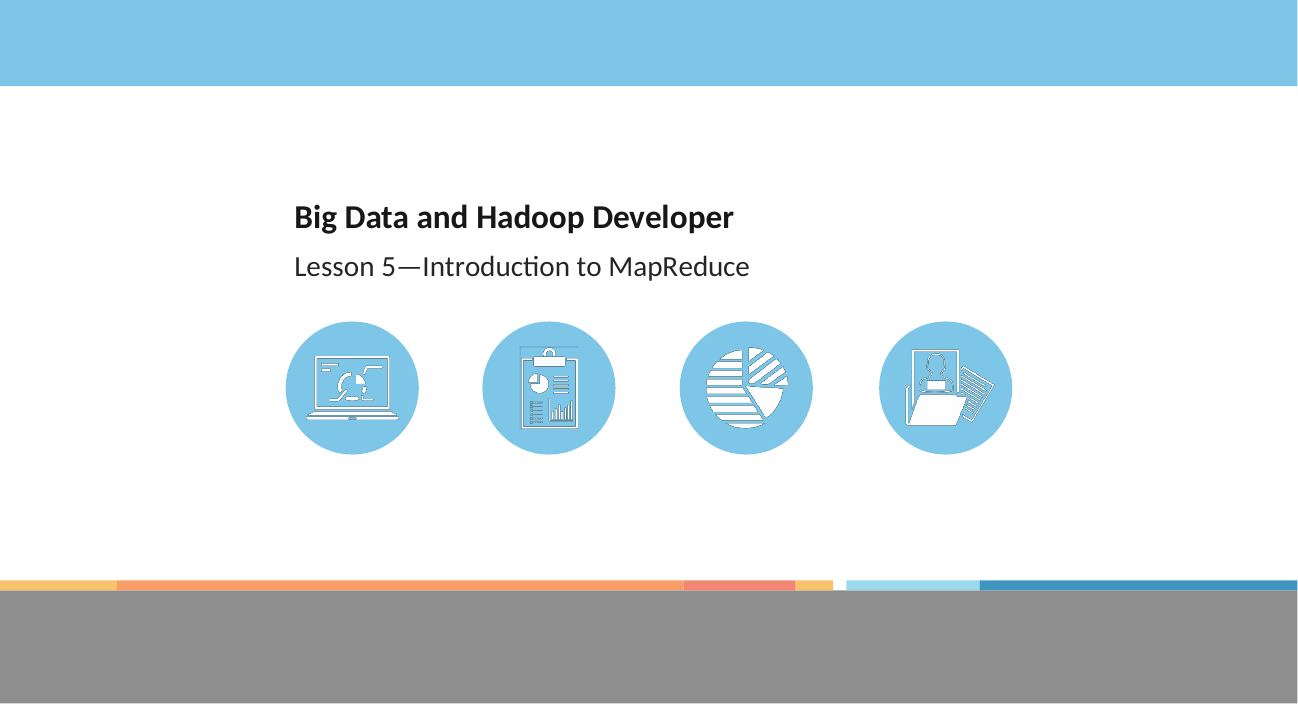

# Big Data and Hadoop Developer
Lesson 5—Introduction to MapReduce

Copyright 2014, Simplilearn, All rights reserved